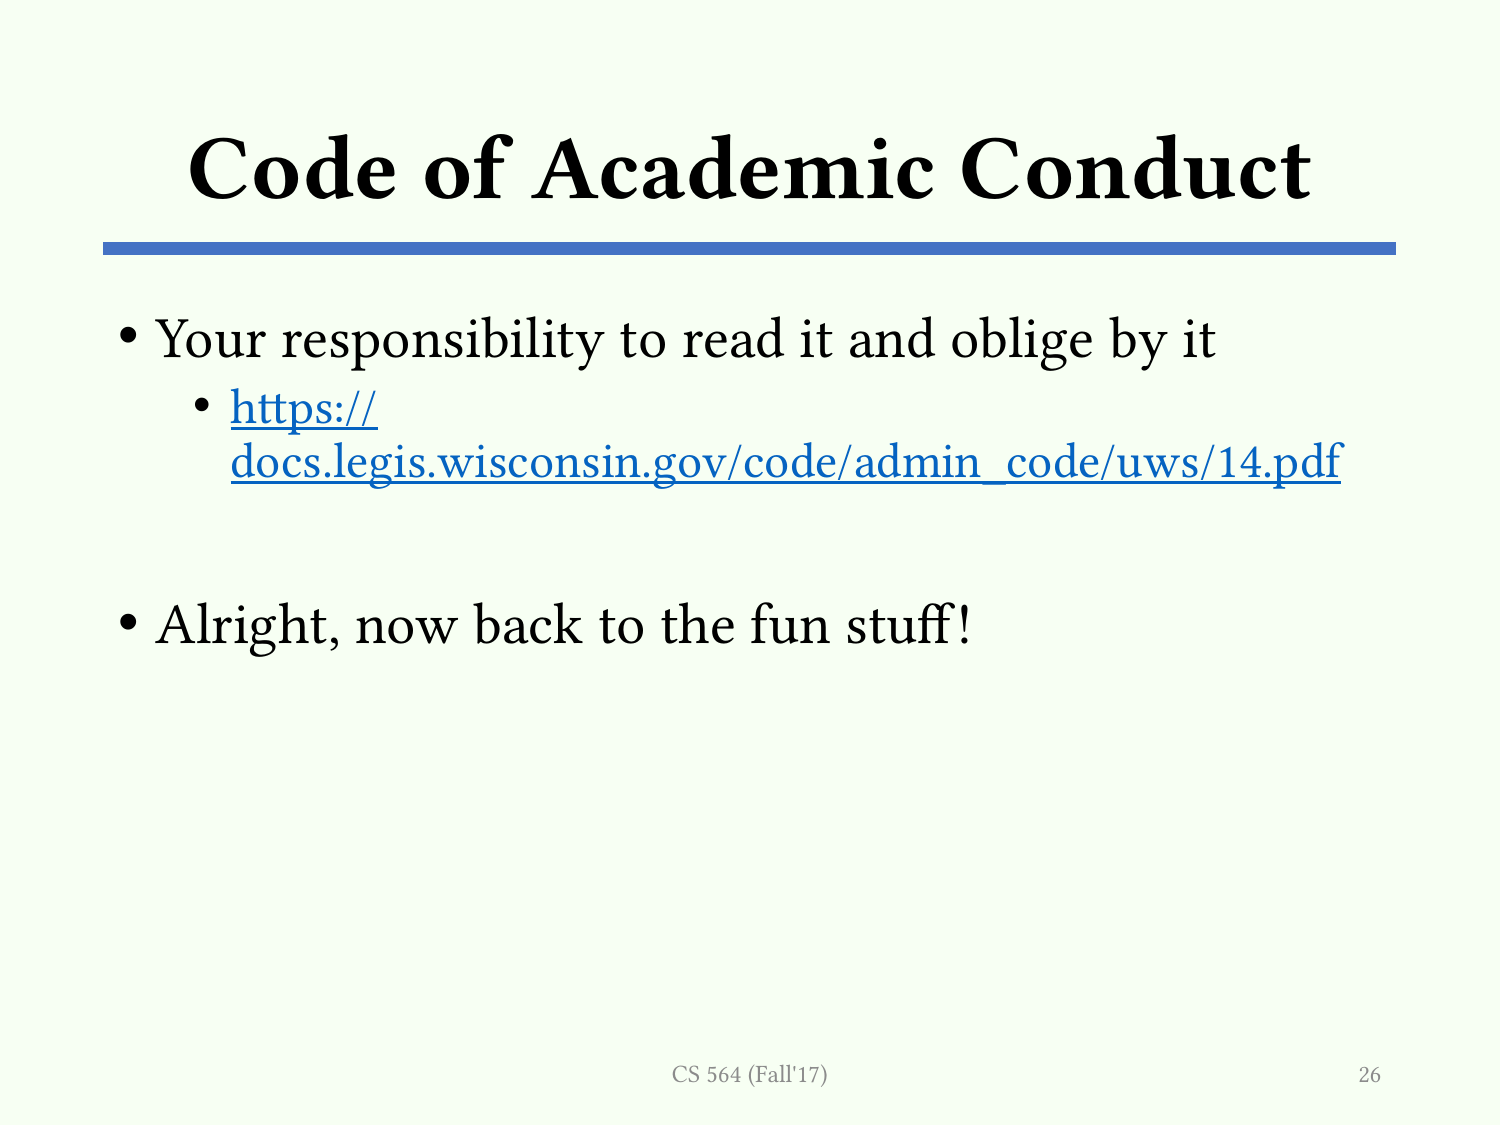

# Code of Academic Conduct
Your responsibility to read it and oblige by it
https://docs.legis.wisconsin.gov/code/admin_code/uws/14.pdf

Alright, now back to the fun stuff!
CS 564 (Fall'17)
26